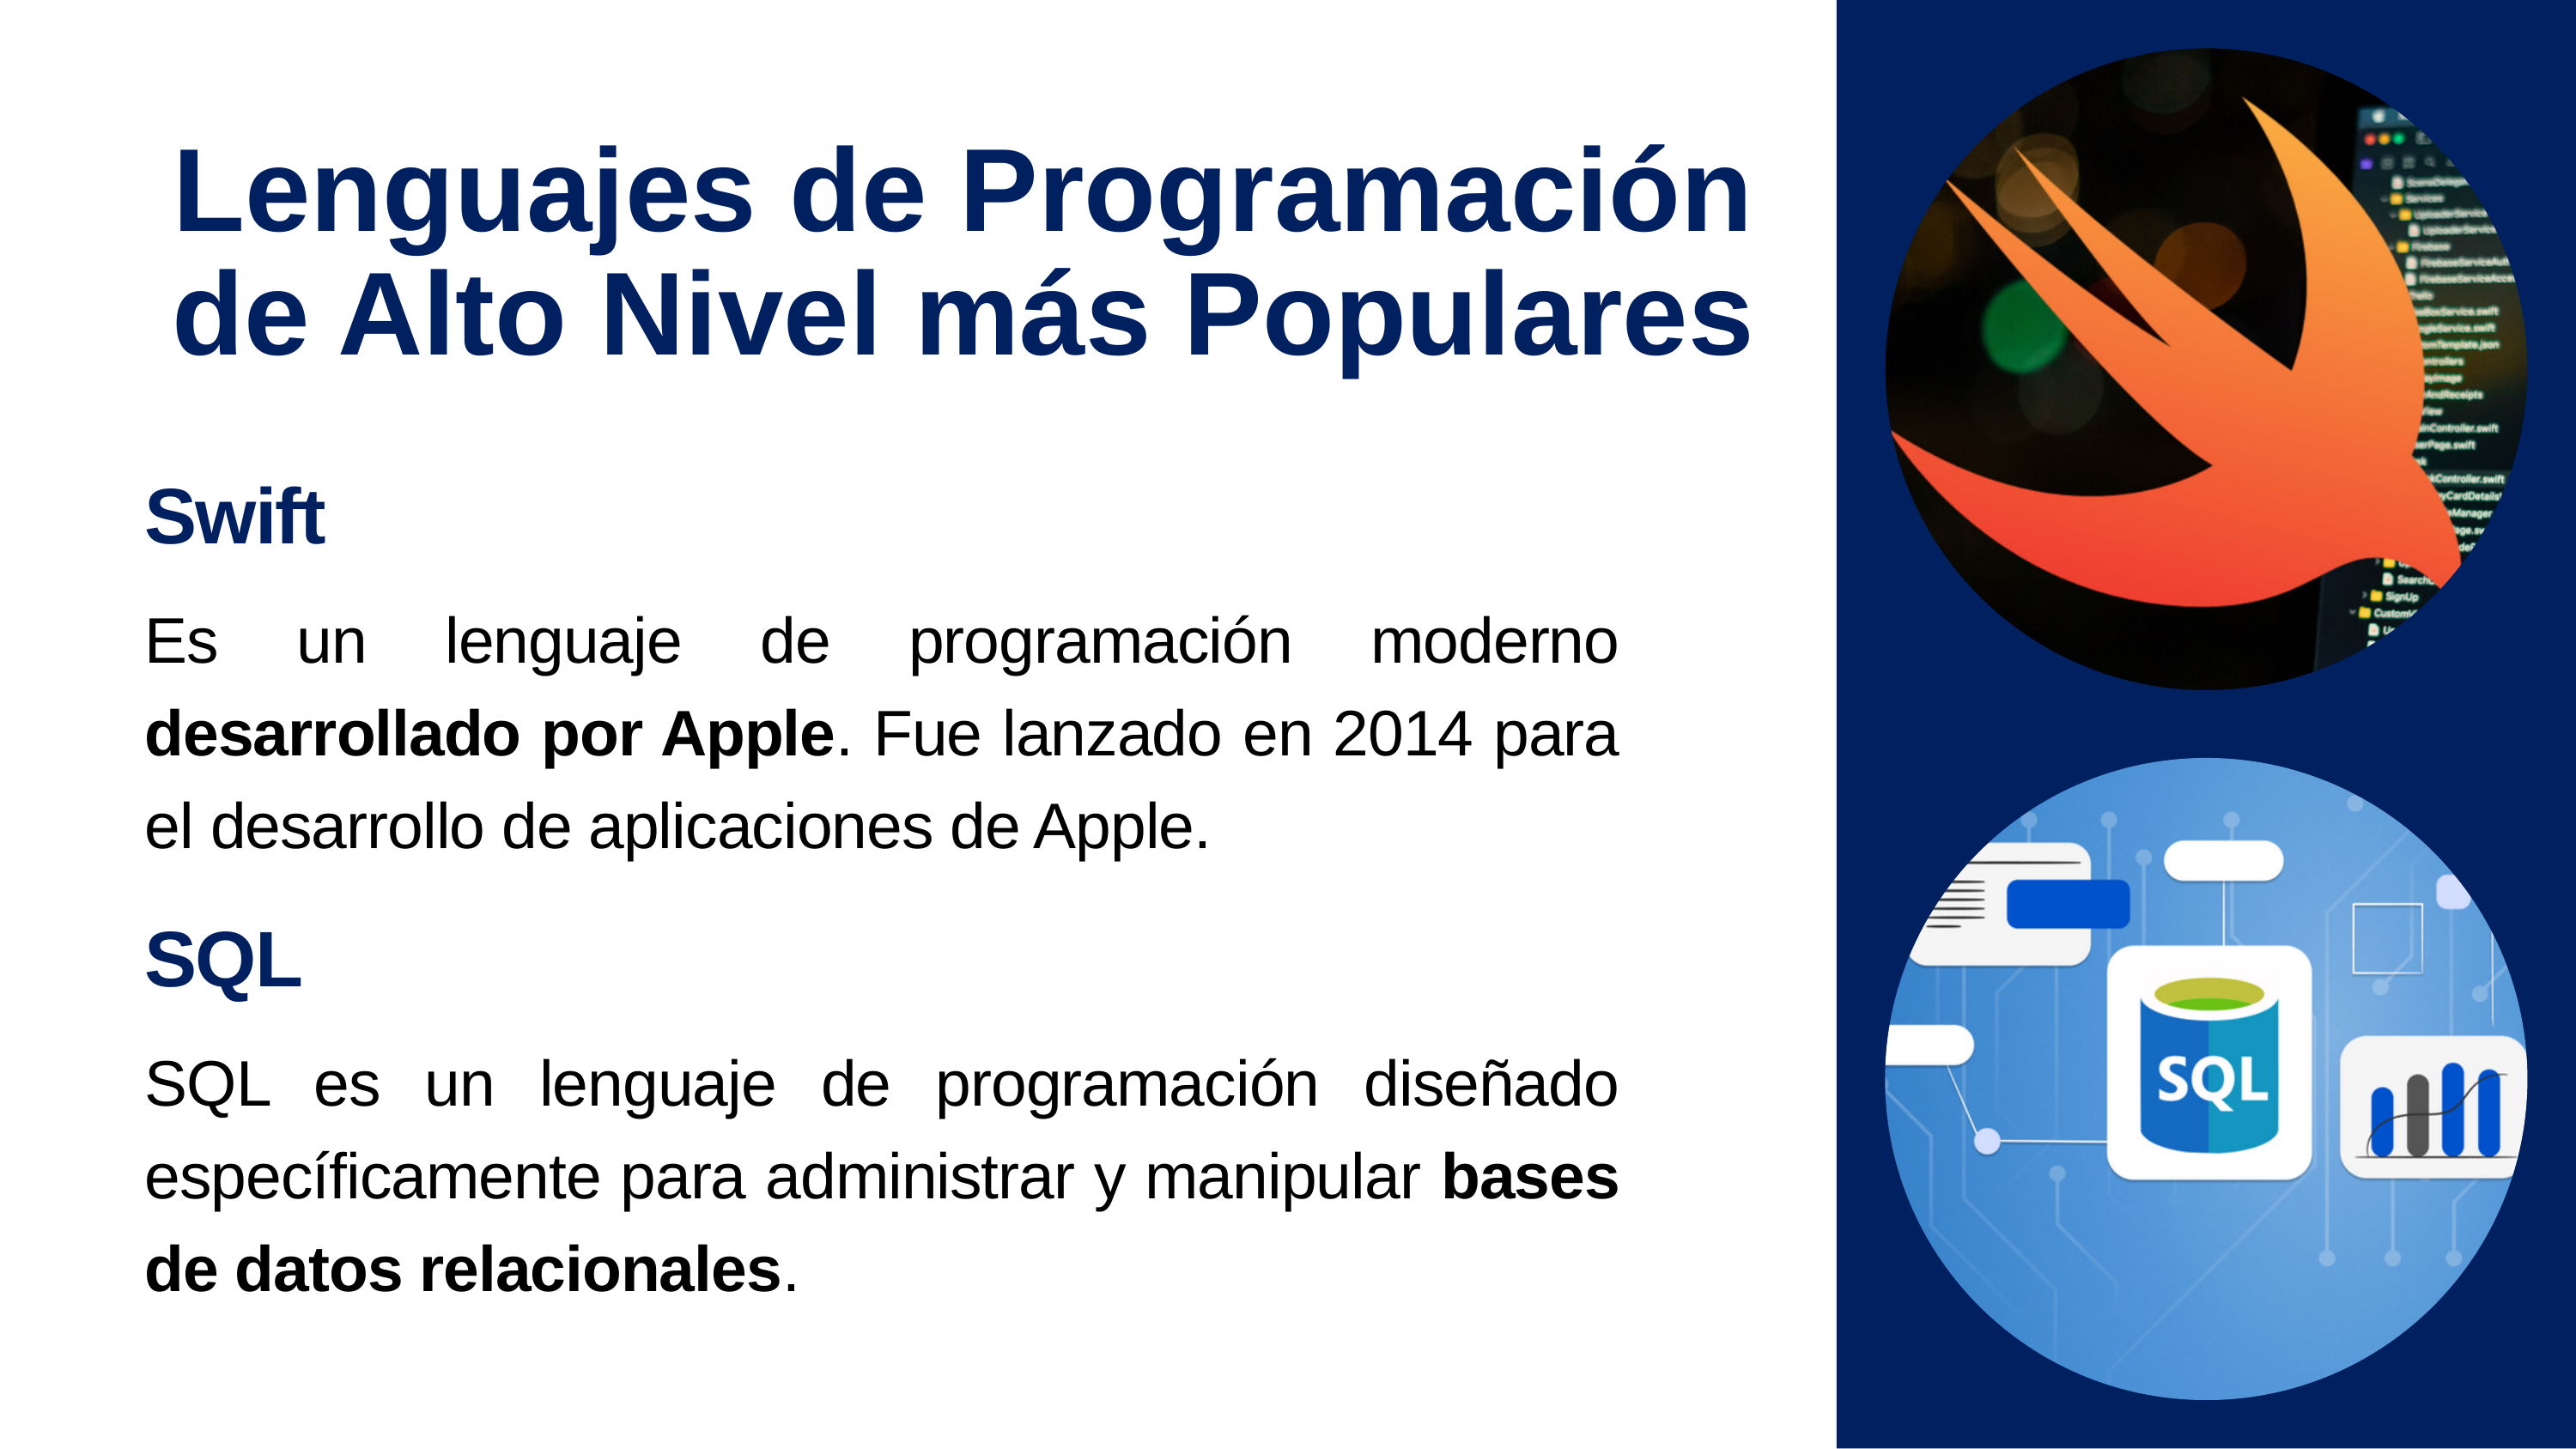

Lenguajes de Programación de Alto Nivel más Populares

Swift

Es un lenguaje de programación moderno desarrollado por Apple. Fue lanzado en 2014 para el desarrollo de aplicaciones de Apple.

SQL

SQL es un lenguaje de programación diseñado específicamente para administrar y manipular bases de datos relacionales.